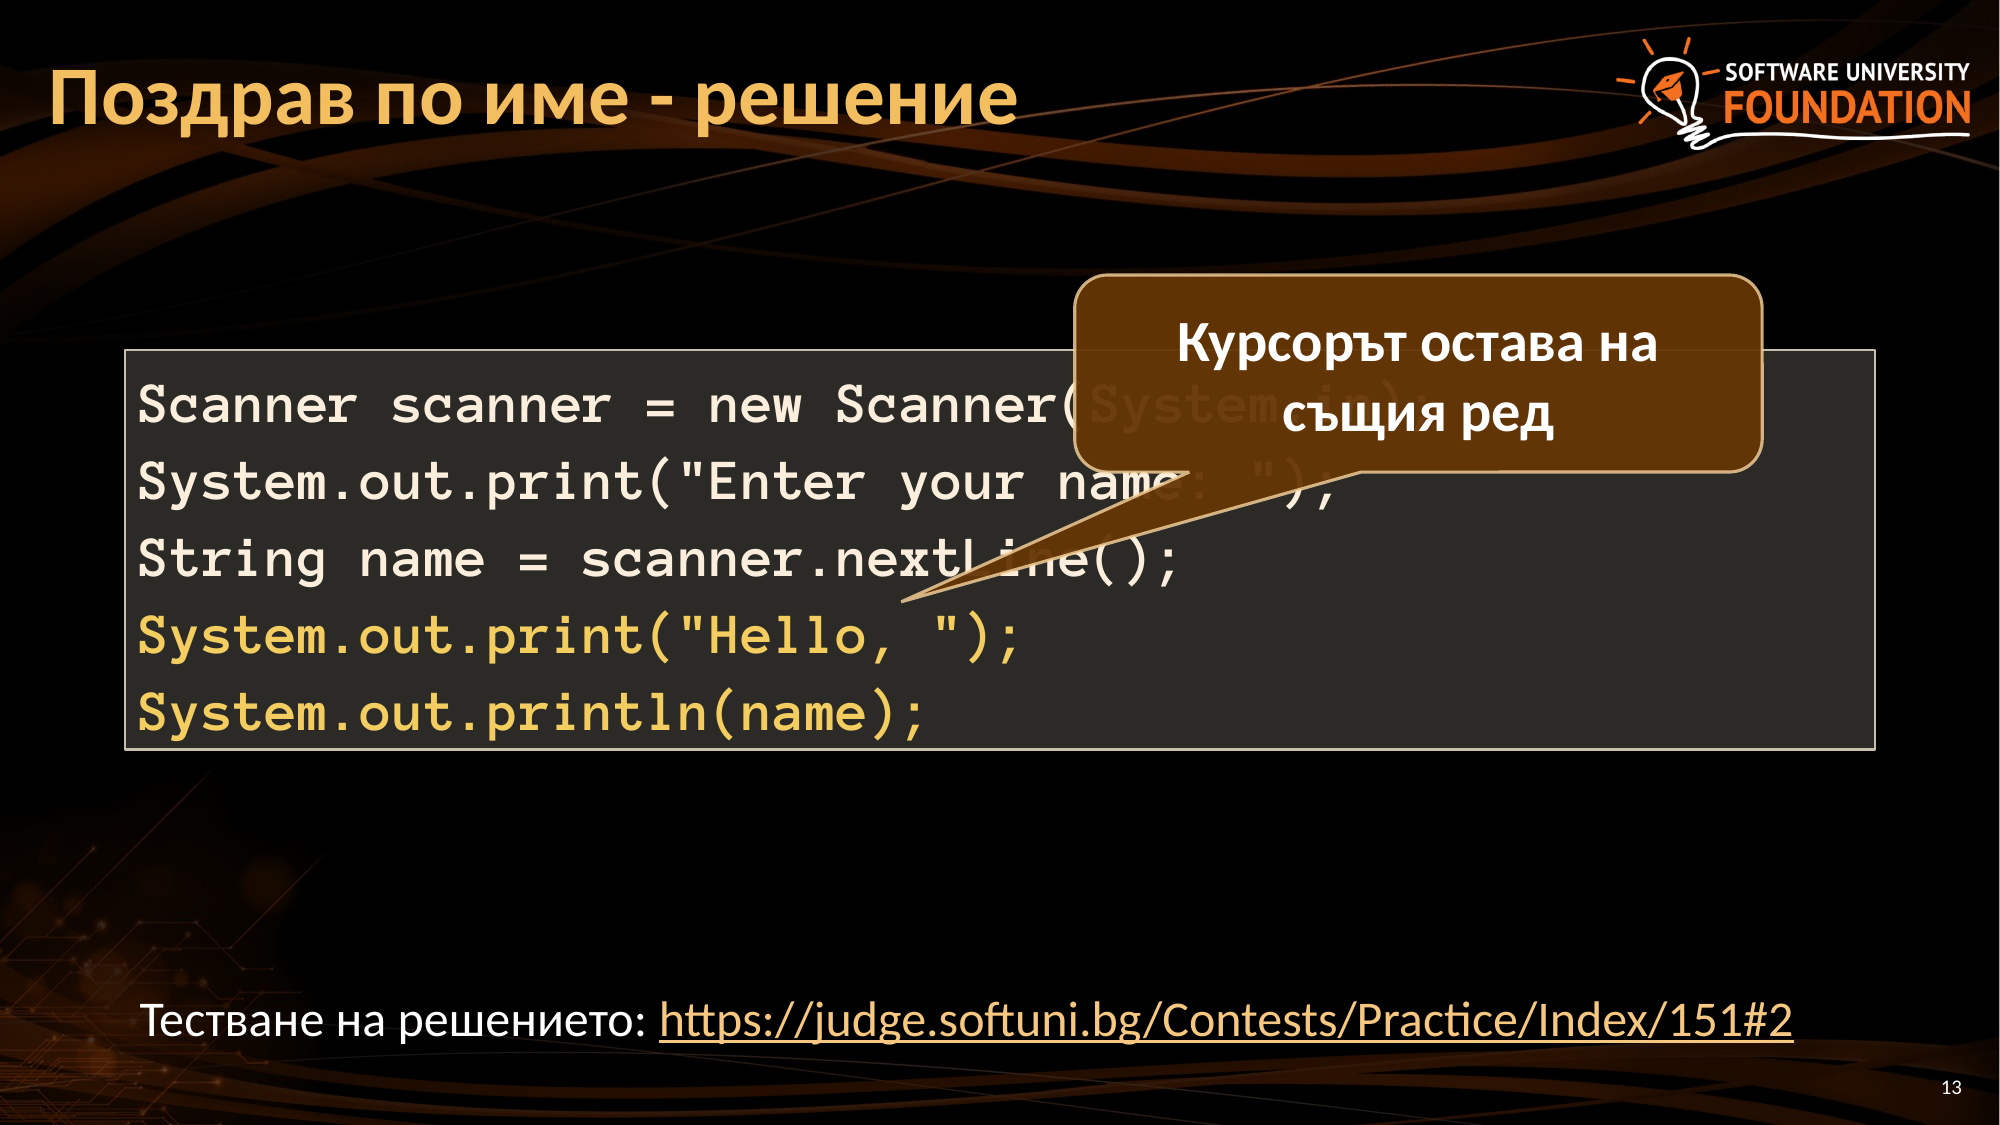

# Поздрав по име - решение
Курсорът остава на същия ред
Scanner scanner = new Scanner(System.in);
System.out.print("Enter your name: ");
String name = scanner.nextLine();
System.out.print("Hello, ");
System.out.println(name);
Тестване на решението: https://judge.softuni.bg/Contests/Practice/Index/151#2
13